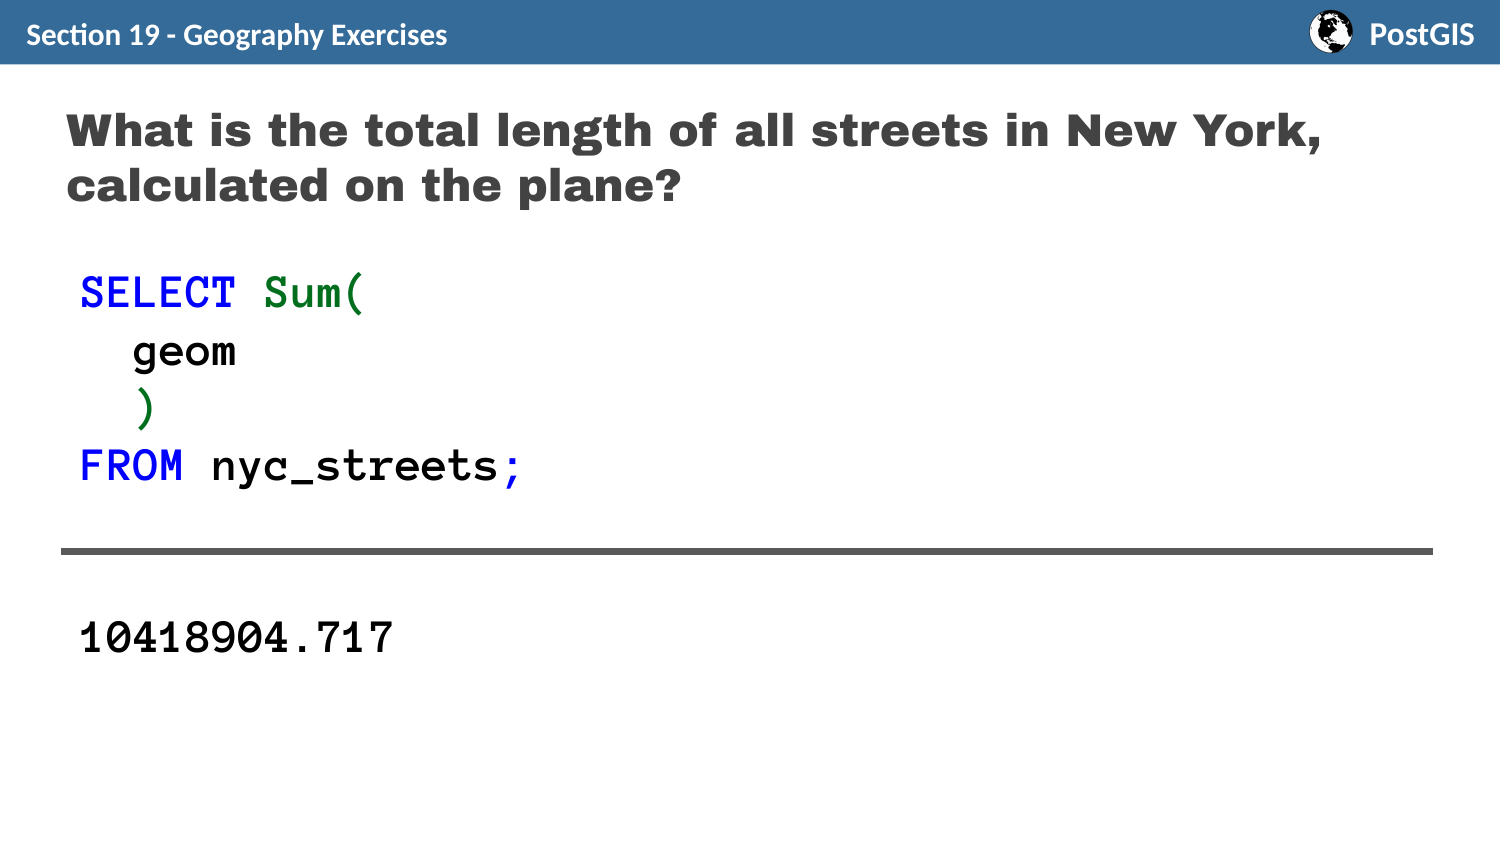

Section 19 - Geography Exercises
# What is the total length of all streets in New York, calculated on the plane?
SELECT Sum(
  geom
  )
FROM nyc_streets;
10418904.717